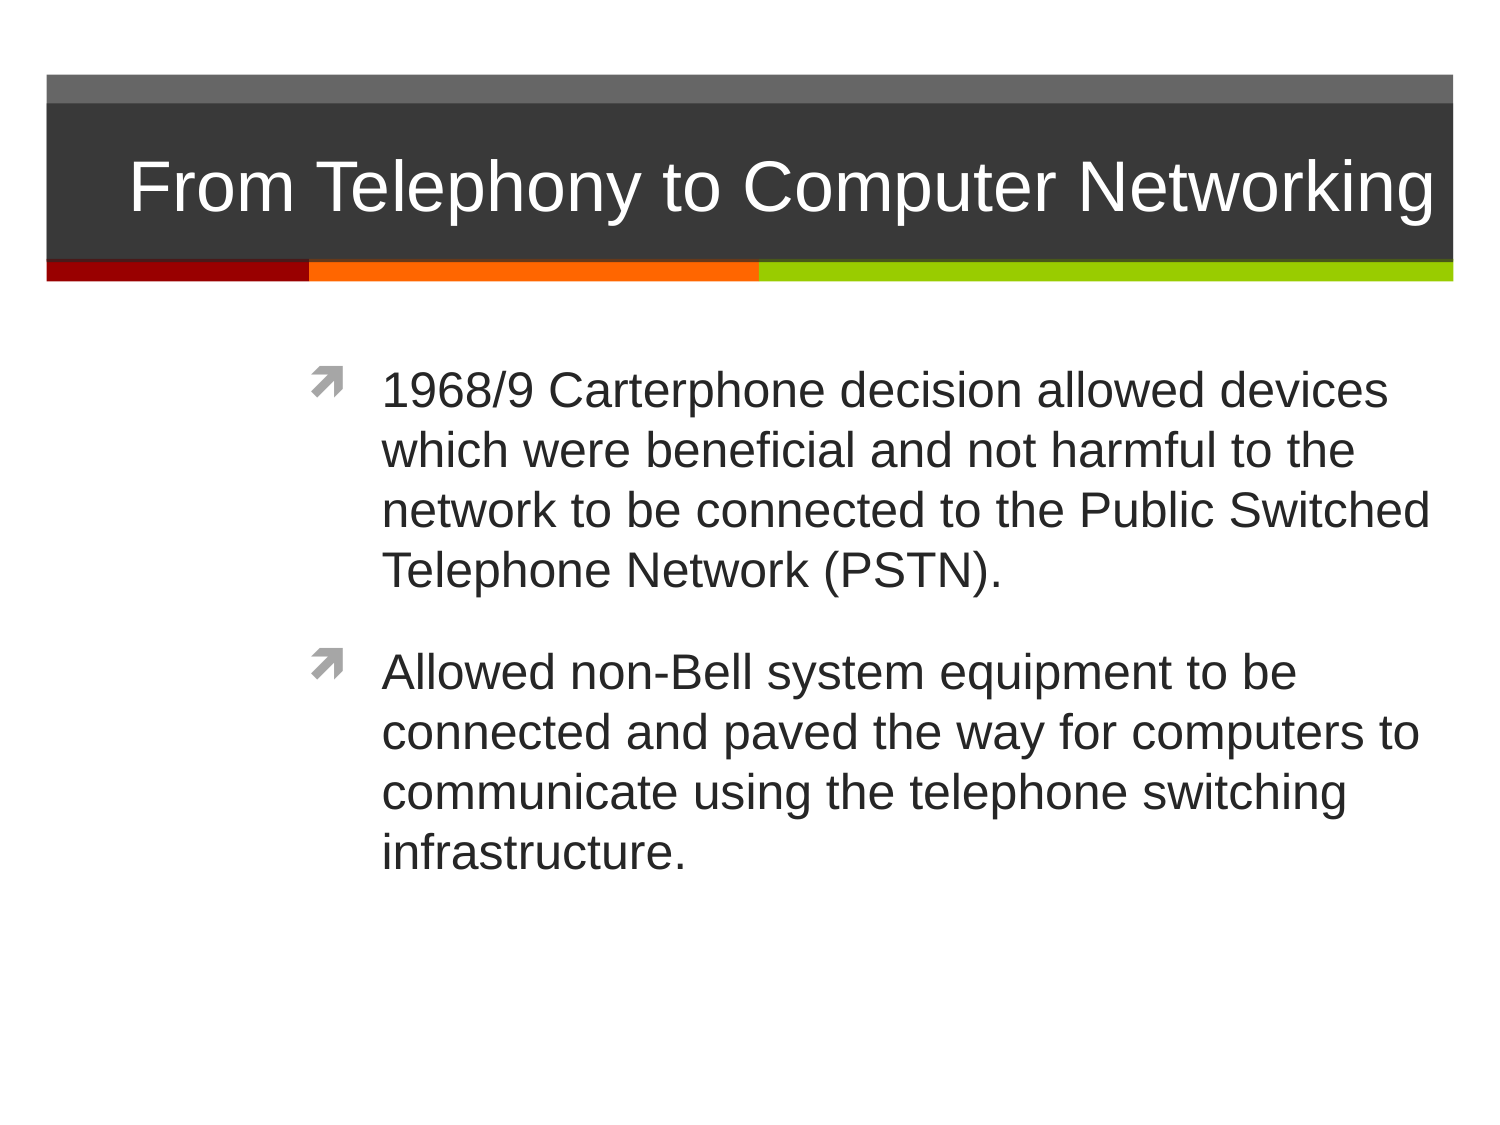

# From Telephony to Computer Networking
1968/9 Carterphone decision allowed devices which were beneficial and not harmful to the network to be connected to the Public Switched Telephone Network (PSTN).
Allowed non-Bell system equipment to be connected and paved the way for computers to communicate using the telephone switching infrastructure.